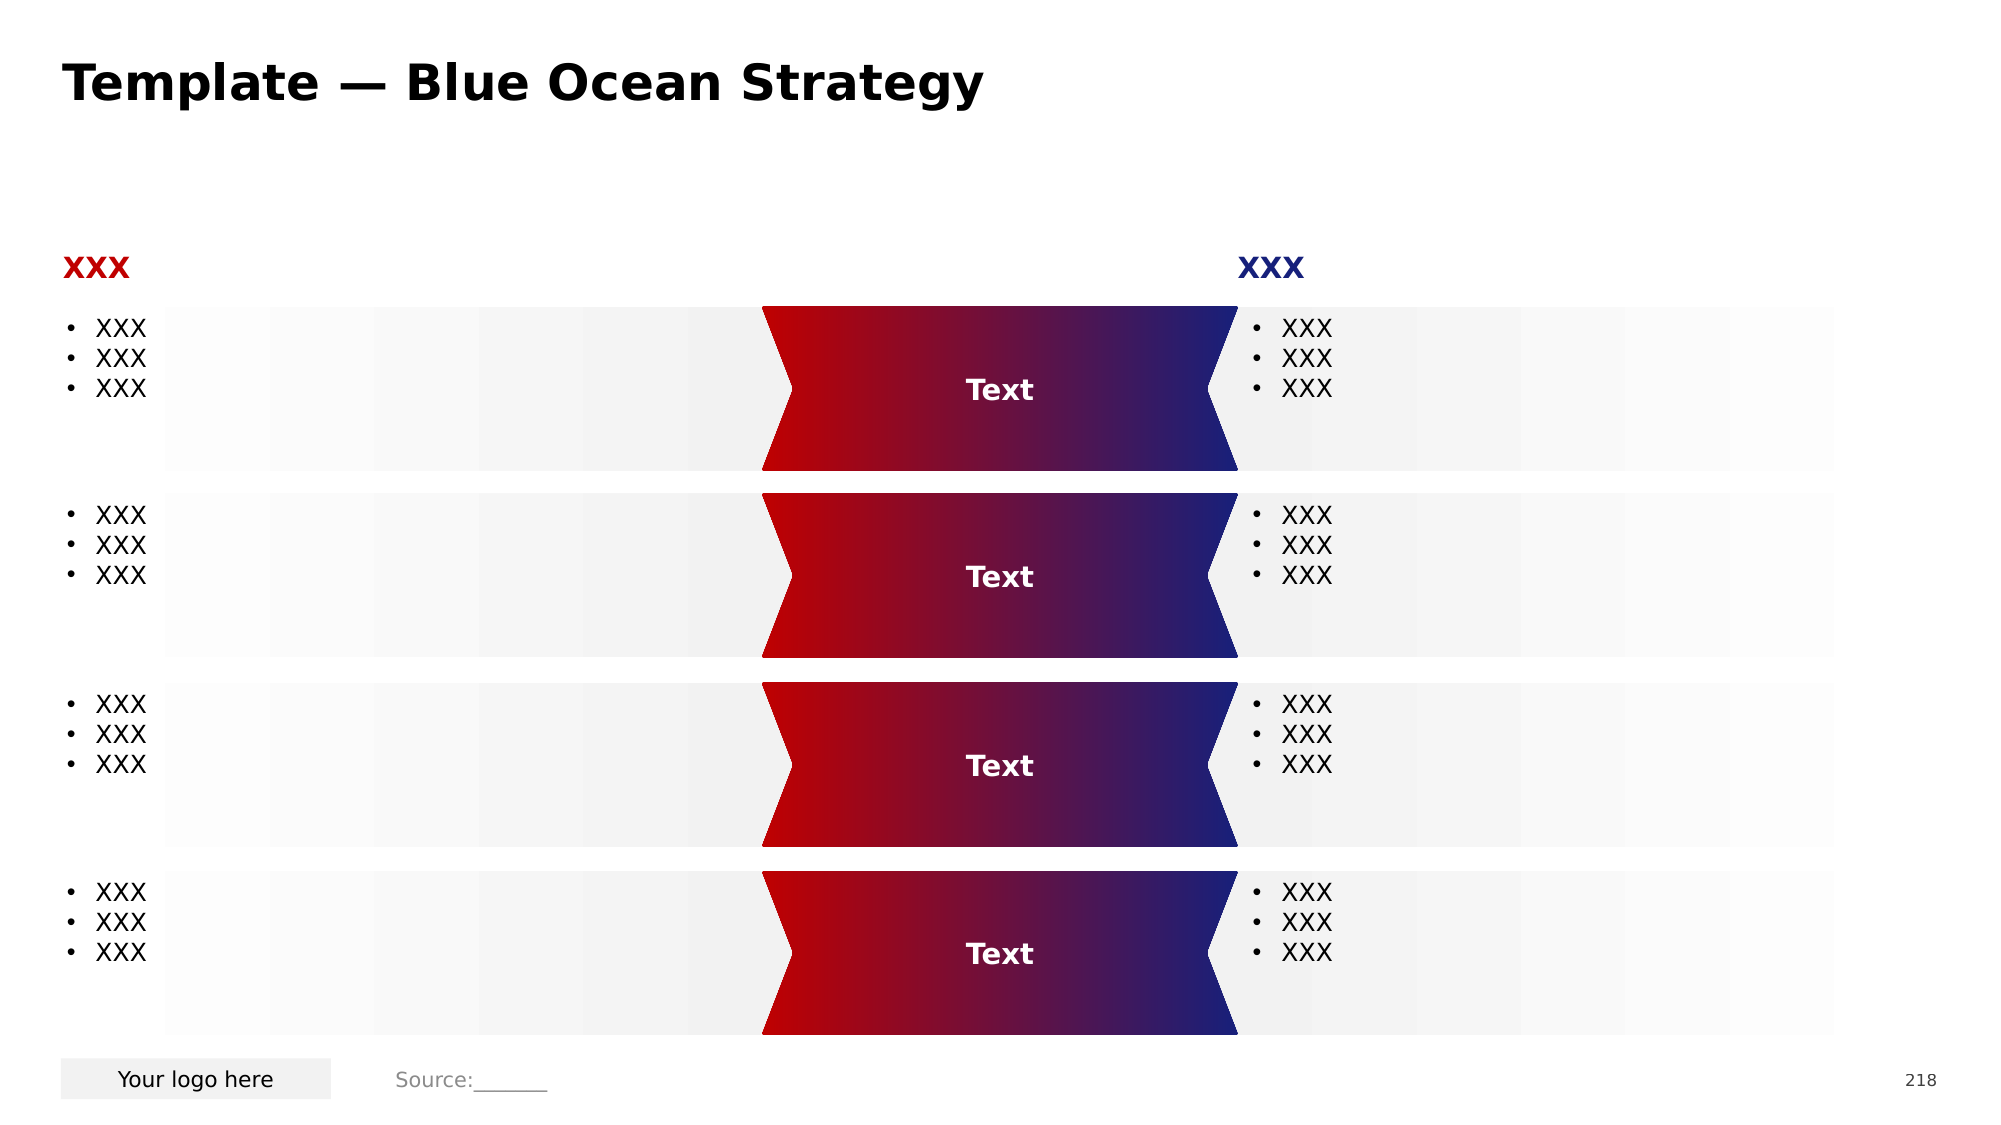

# Template — Blue Ocean Strategy
XXX
XXX
XXX
XXX
XXX
Text
XXX
XXX
XXX
XXX
XXX
XXX
Text
XXX
XXX
XXX
XXX
XXX
XXX
Text
XXX
XXX
XXX
XXX
XXX
XXX
Text
XXX
XXX
XXX
Source:_______